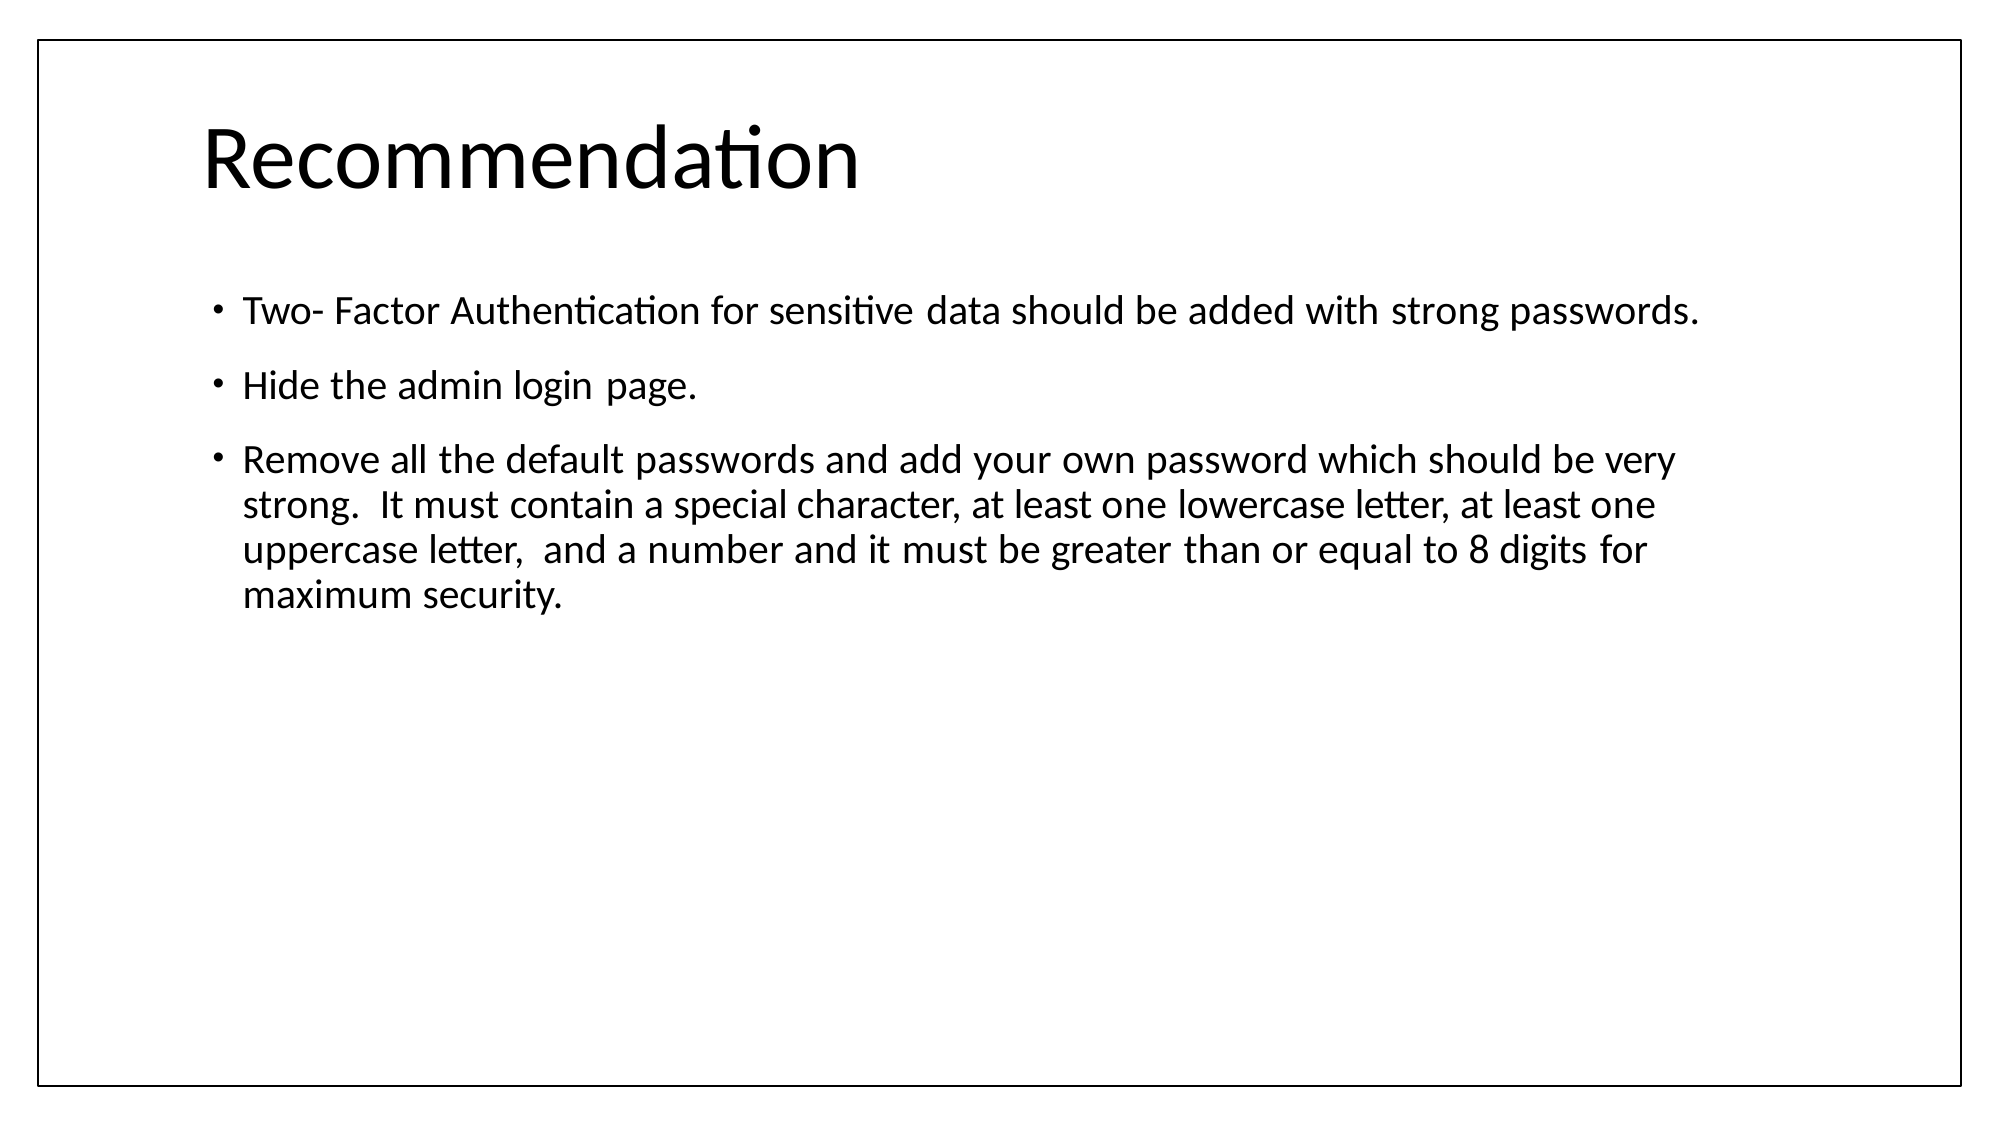

# Recommendation
Two- Factor Authentication for sensitive data should be added with strong passwords.
Hide the admin login page.
Remove all the default passwords and add your own password which should be very strong.  It must contain a special character, at least one lowercase letter, at least one uppercase letter,  and a number and it must be greater than or equal to 8 digits for maximum security.